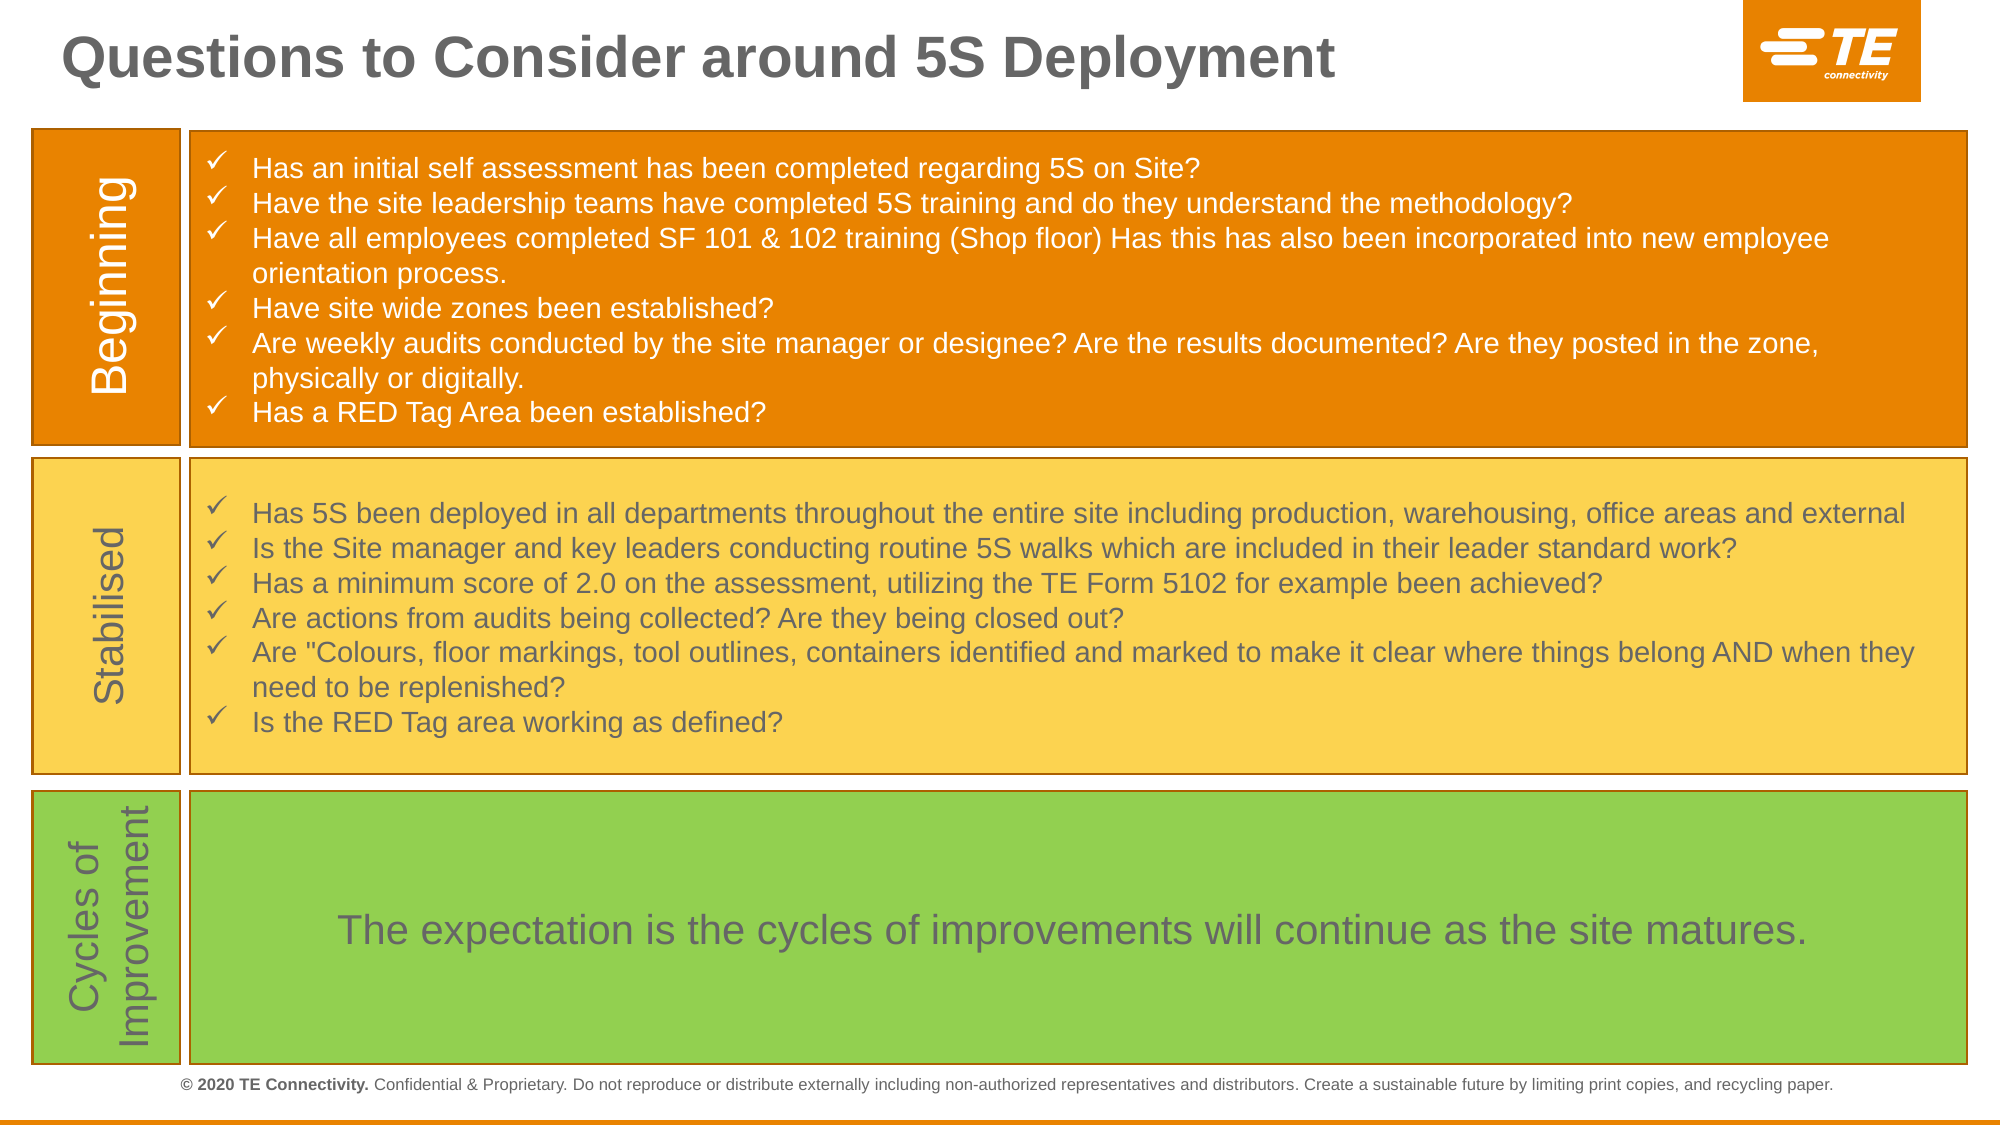

# Questions to Consider around 5S Deployment
Beginning
Has an initial self assessment has been completed regarding 5S on Site?
Have the site leadership teams have completed 5S training and do they understand the methodology?
Have all employees completed SF 101 & 102 training (Shop floor) Has this has also been incorporated into new employee orientation process.
Have site wide zones been established?
Are weekly audits conducted by the site manager or designee? Are the results documented? Are they posted in the zone, physically or digitally.
Has a RED Tag Area been established?
Stabilised
Has 5S been deployed in all departments throughout the entire site including production, warehousing, office areas and external
Is the Site manager and key leaders conducting routine 5S walks which are included in their leader standard work?
Has a minimum score of 2.0 on the assessment, utilizing the TE Form 5102 for example been achieved?
Are actions from audits being collected? Are they being closed out?
Are "Colours, floor markings, tool outlines, containers identified and marked to make it clear where things belong AND when they need to be replenished?
Is the RED Tag area working as defined?
Cycles of Improvement
The expectation is the cycles of improvements will continue as the site matures.